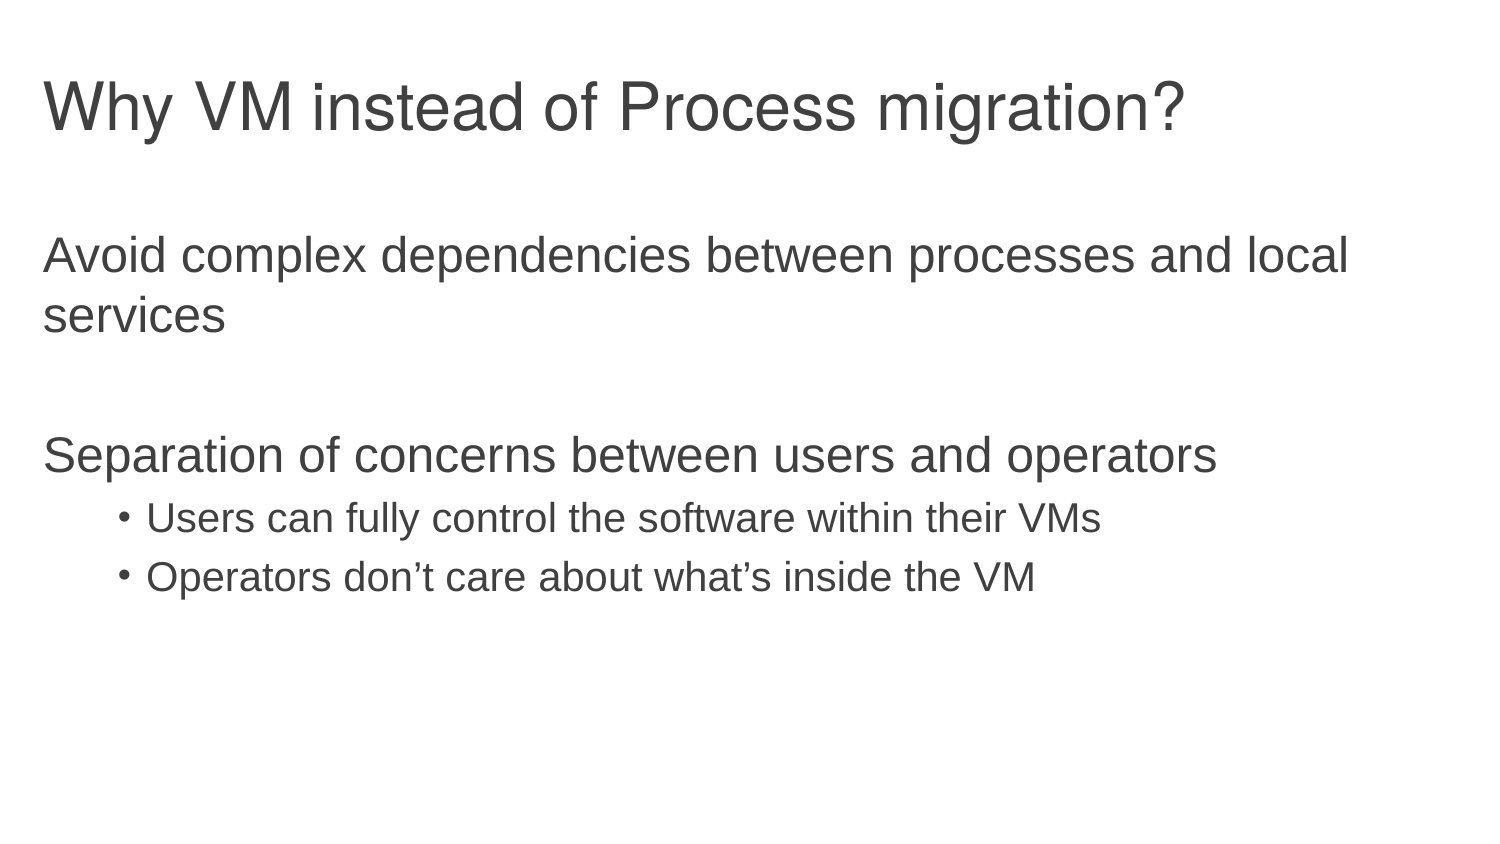

# Why VM instead of Process migration?
Avoid complex dependencies between processes and local services

Separation of concerns between users and operators
Users can fully control the software within their VMs
Operators don’t care about what’s inside the VM